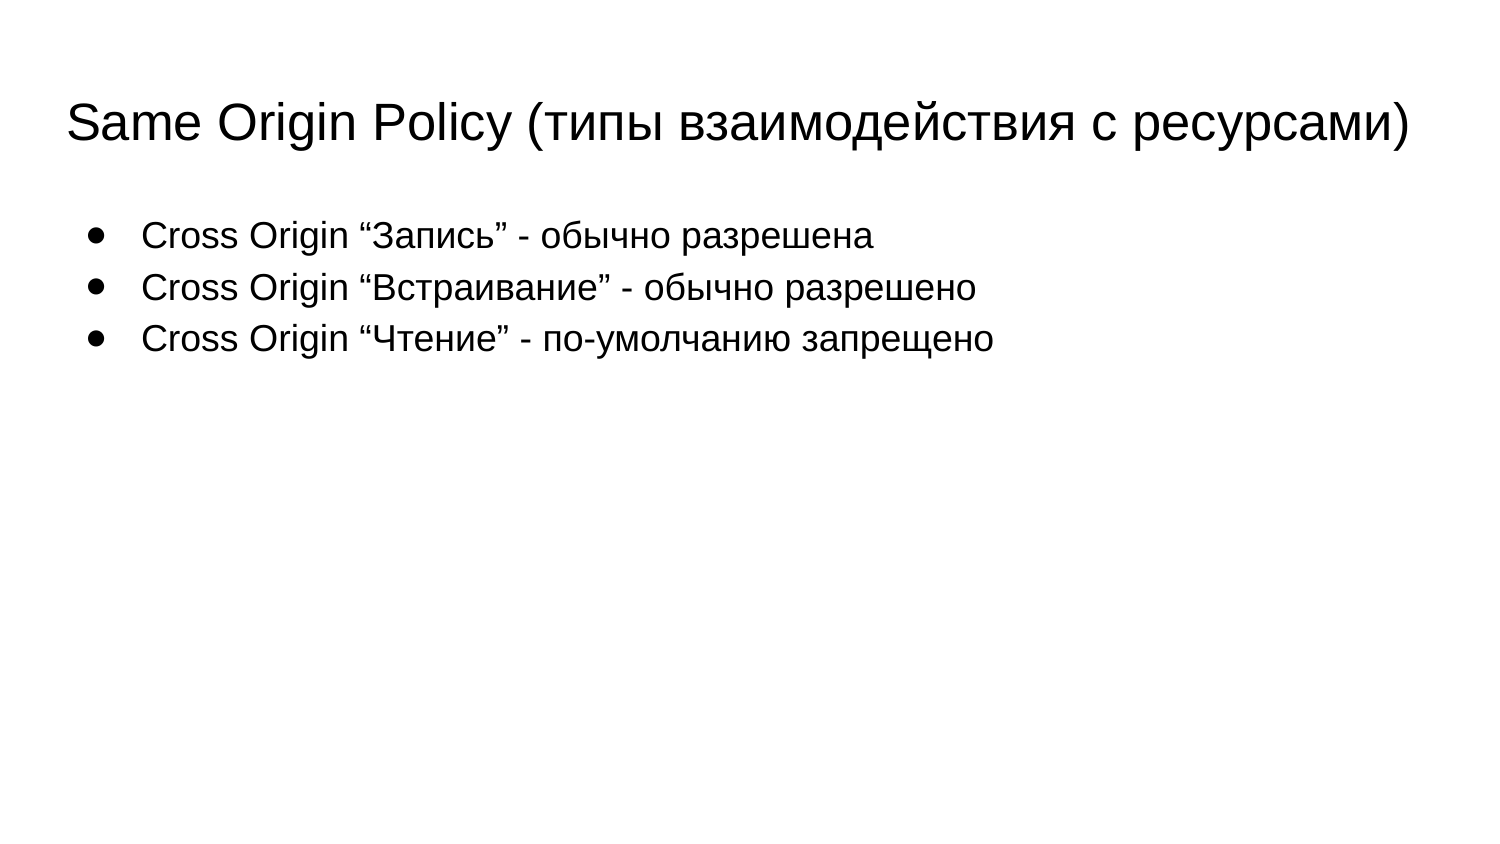

# Same Origin Policy (типы взаимодействия с ресурсами)
Cross Origin “Запись” - обычно разрешена
Cross Origin “Встраивание” - обычно разрешено
Cross Origin “Чтение” - по-умолчанию запрещено